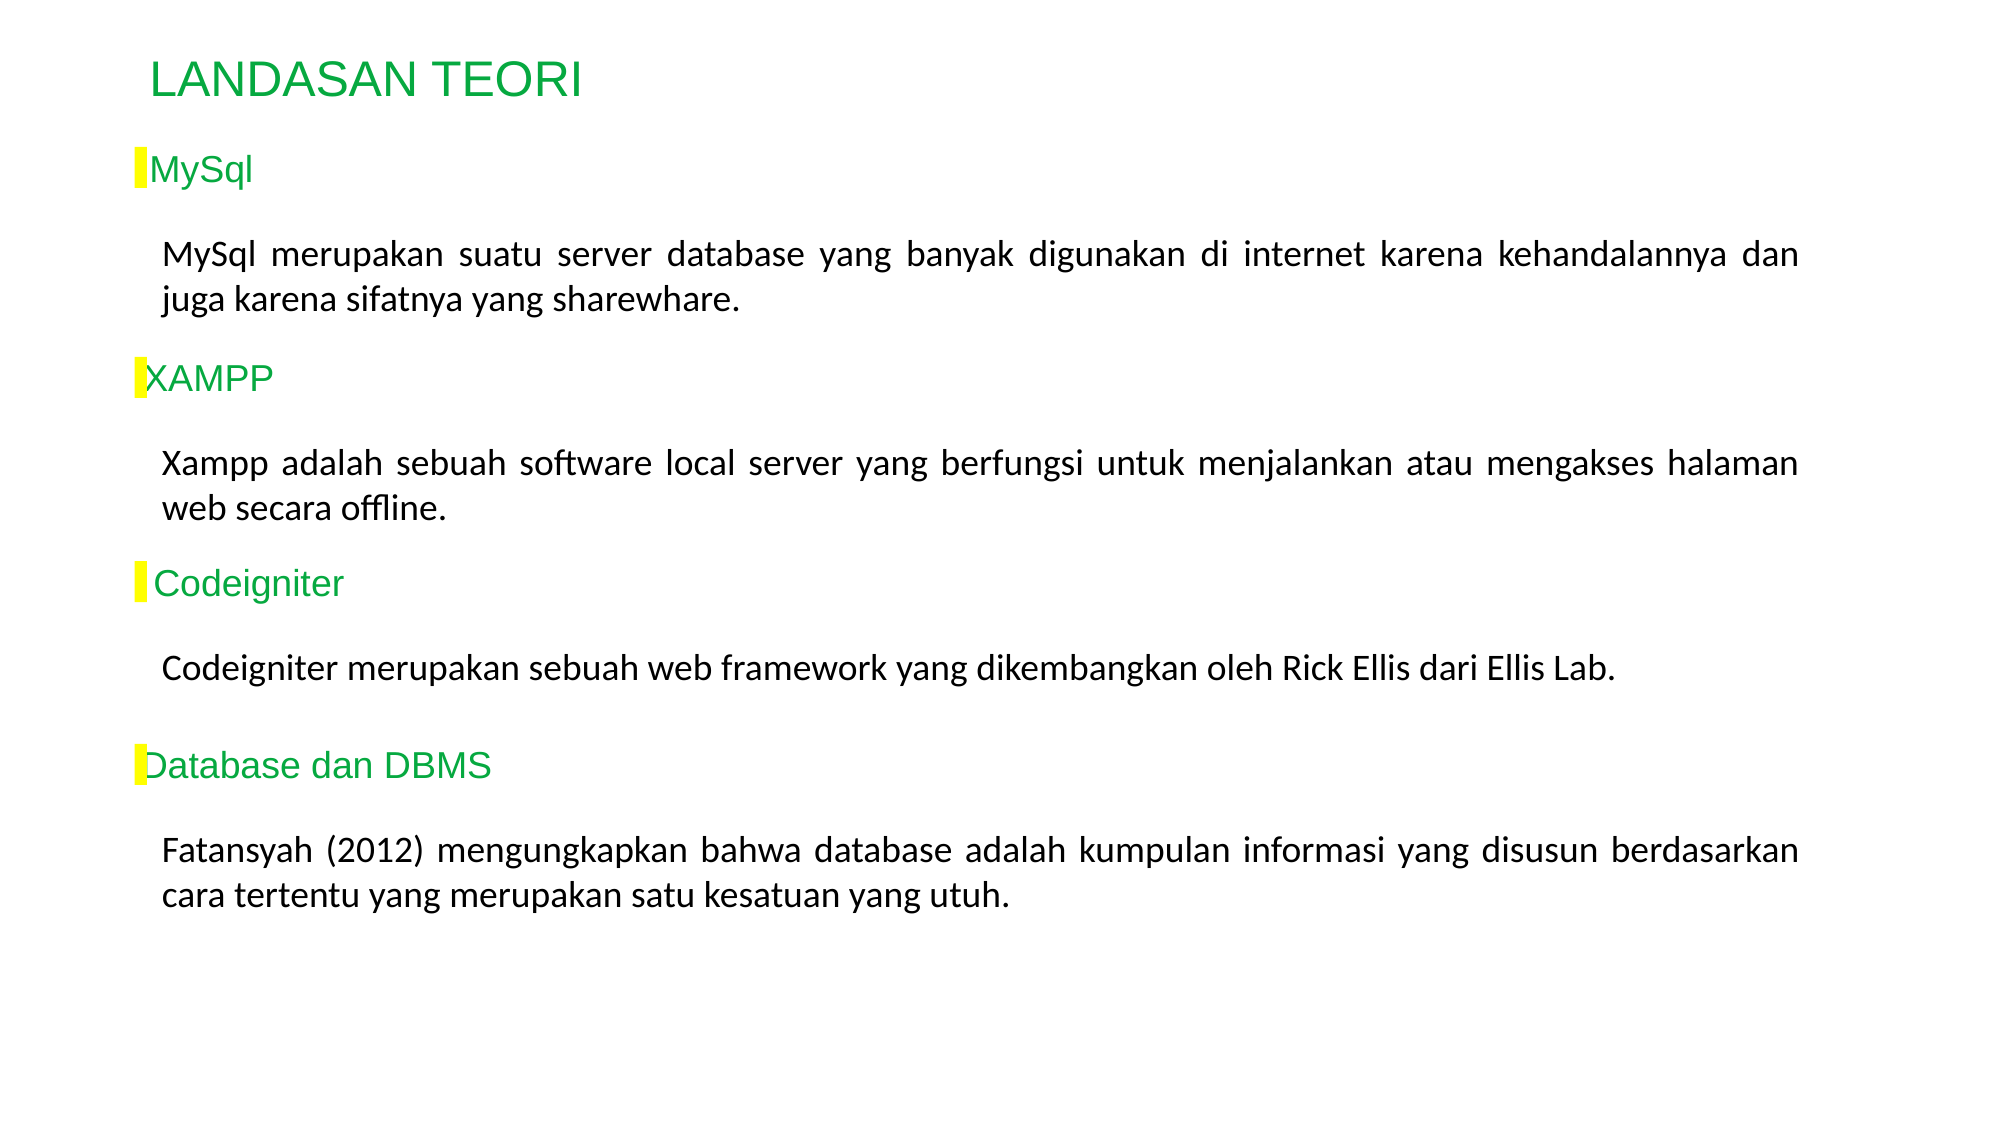

LANDASAN TEORI
MySql

MySql merupakan suatu server database yang banyak digunakan di internet karena kehandalannya dan juga karena sifatnya yang sharewhare.
XAMPP

Xampp adalah sebuah software local server yang berfungsi untuk menjalankan atau mengakses halaman web secara offline.
Codeigniter

Codeigniter merupakan sebuah web framework yang dikembangkan oleh Rick Ellis dari Ellis Lab.
Database dan DBMS

Fatansyah (2012) mengungkapkan bahwa database adalah kumpulan informasi yang disusun berdasarkan cara tertentu yang merupakan satu kesatuan yang utuh.